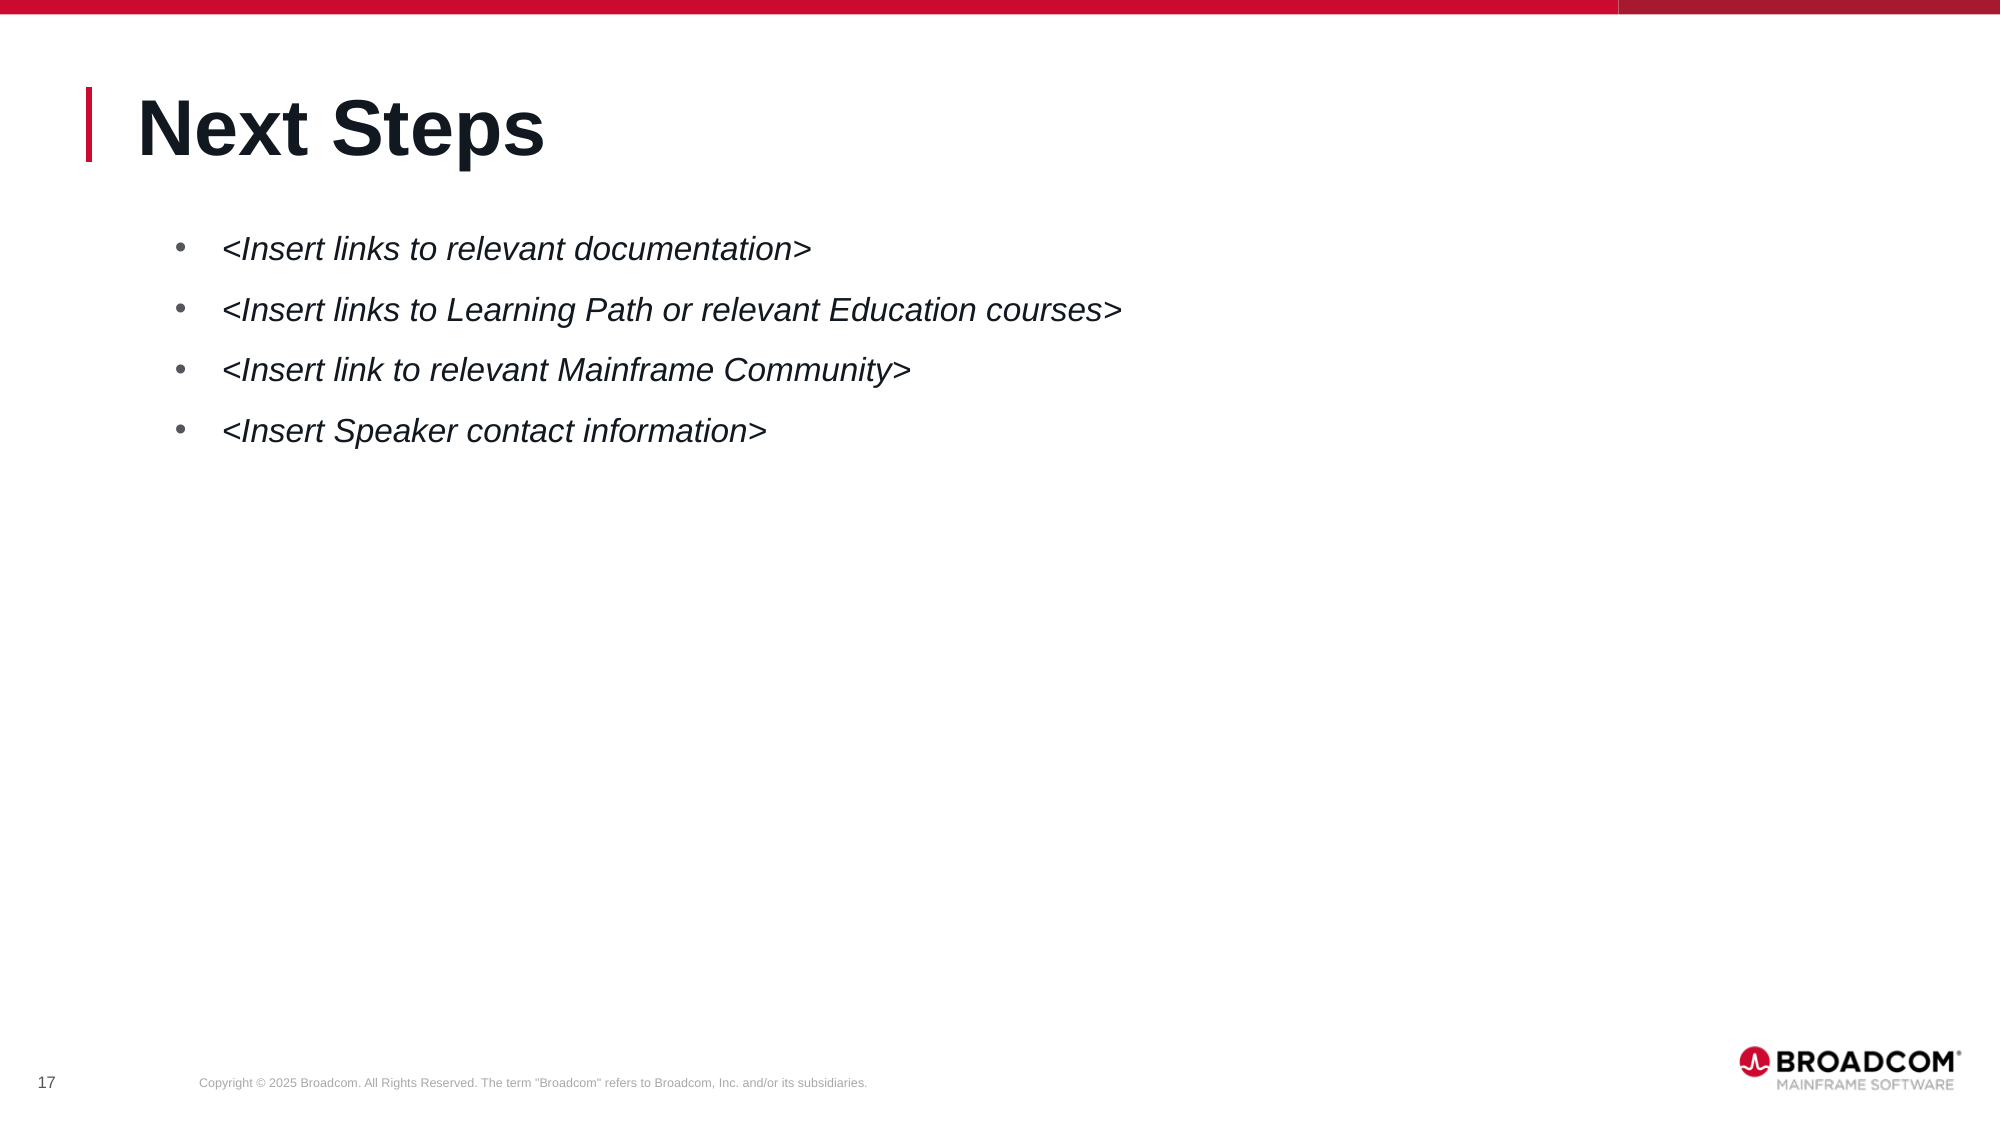

# Next Steps
<Insert links to relevant documentation>
<Insert links to Learning Path or relevant Education courses>
<Insert link to relevant Mainframe Community>
<Insert Speaker contact information>